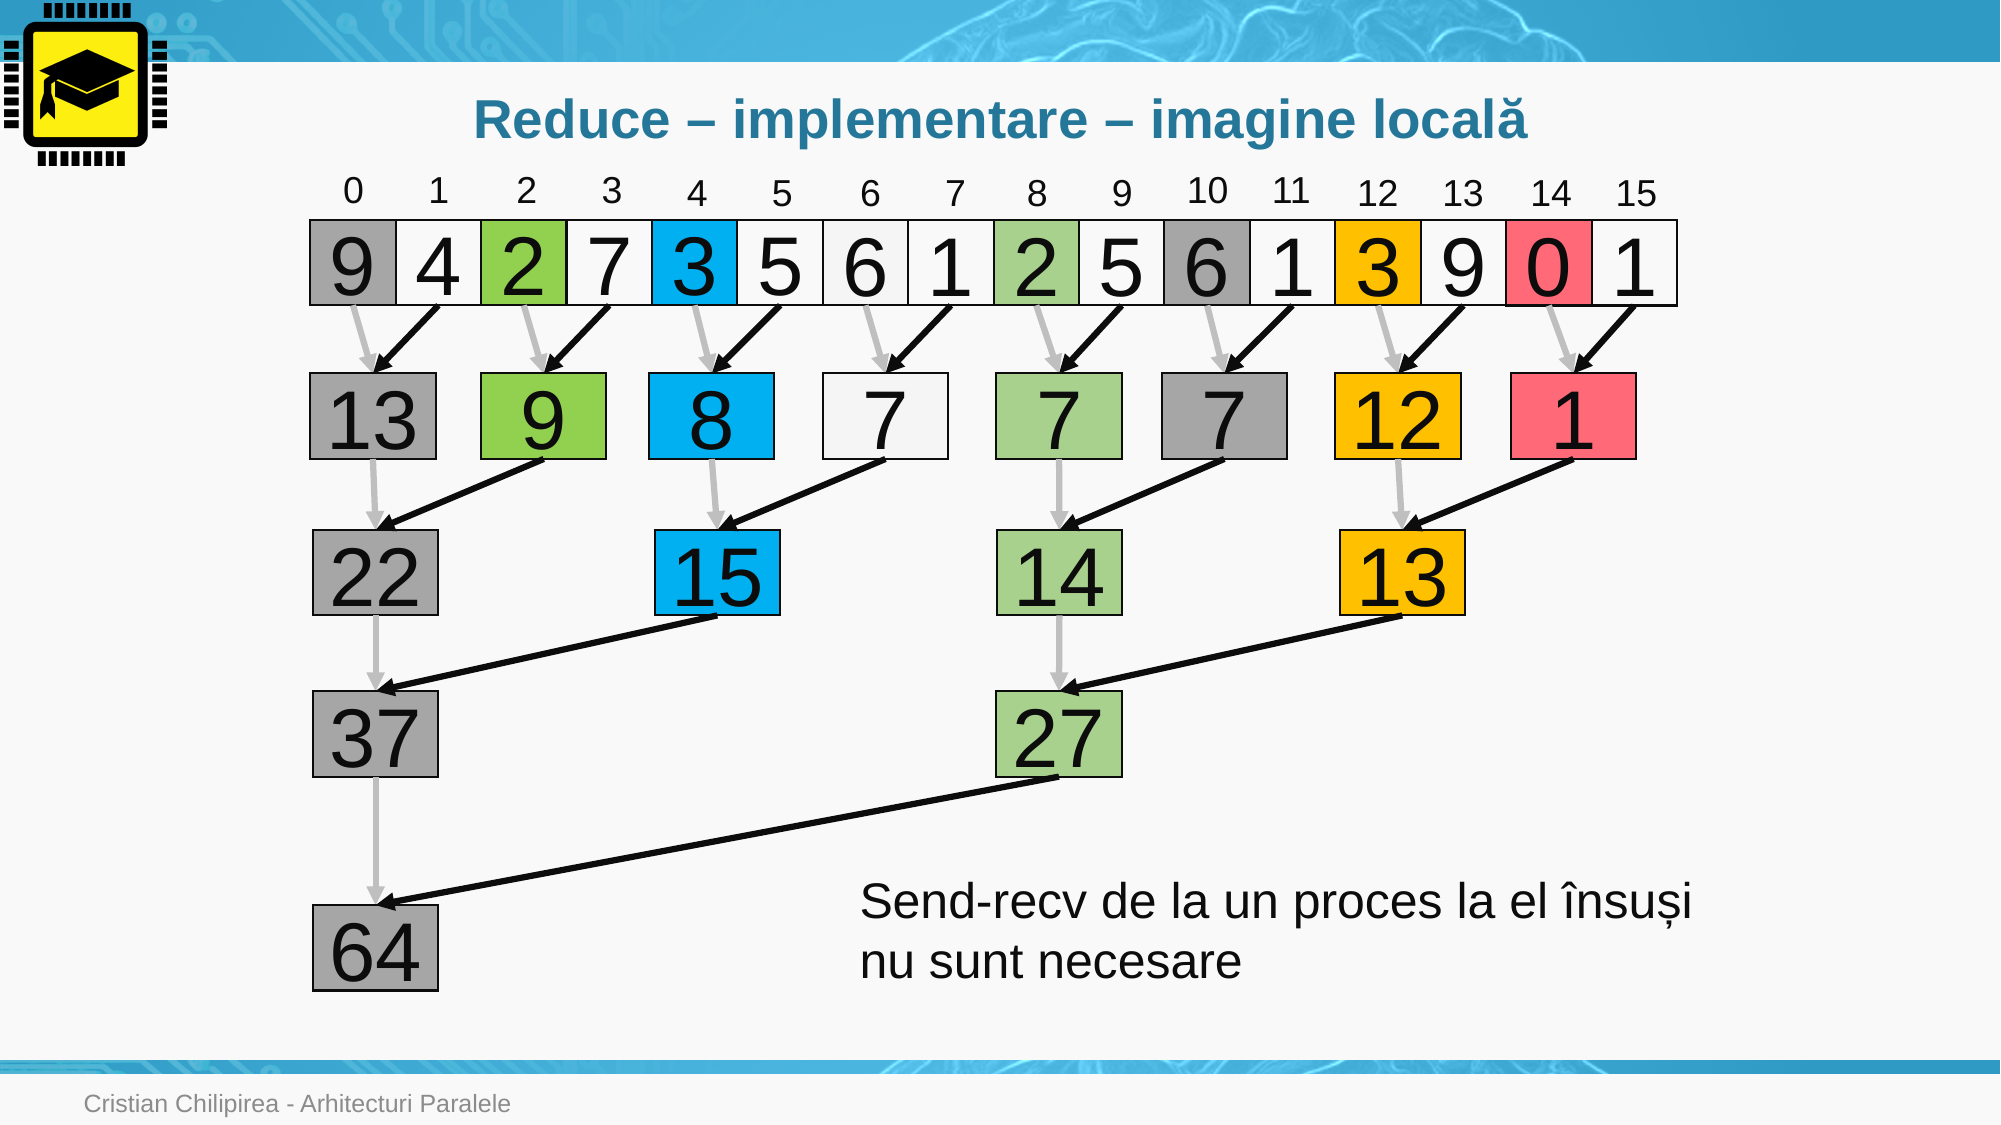

# Reduce – implementare – imagine locală
10
11
0
1
2
3
12
13
14
15
4
5
6
7
8
9
9
4
2
7
3
5
6
1
2
5
6
1
3
9
0
1
13
9
8
7
7
7
12
1
22
15
14
13
37
27
Send-recv de la un proces la el însuși nu sunt necesare
64
Cristian Chilipirea - Arhitecturi Paralele